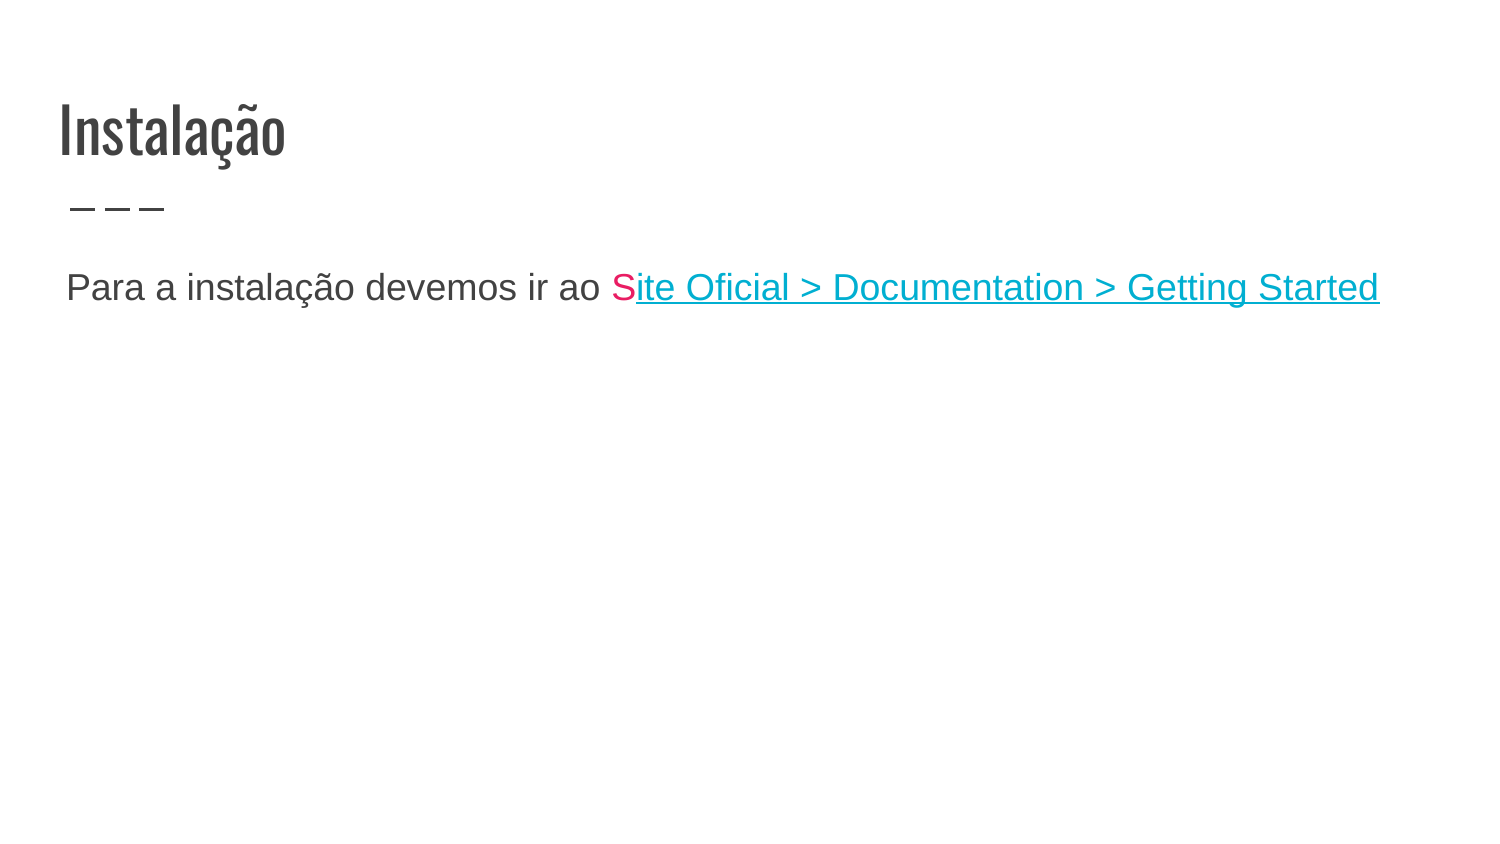

# Instalação
Para a instalação devemos ir ao Site Oficial > Documentation > Getting Started